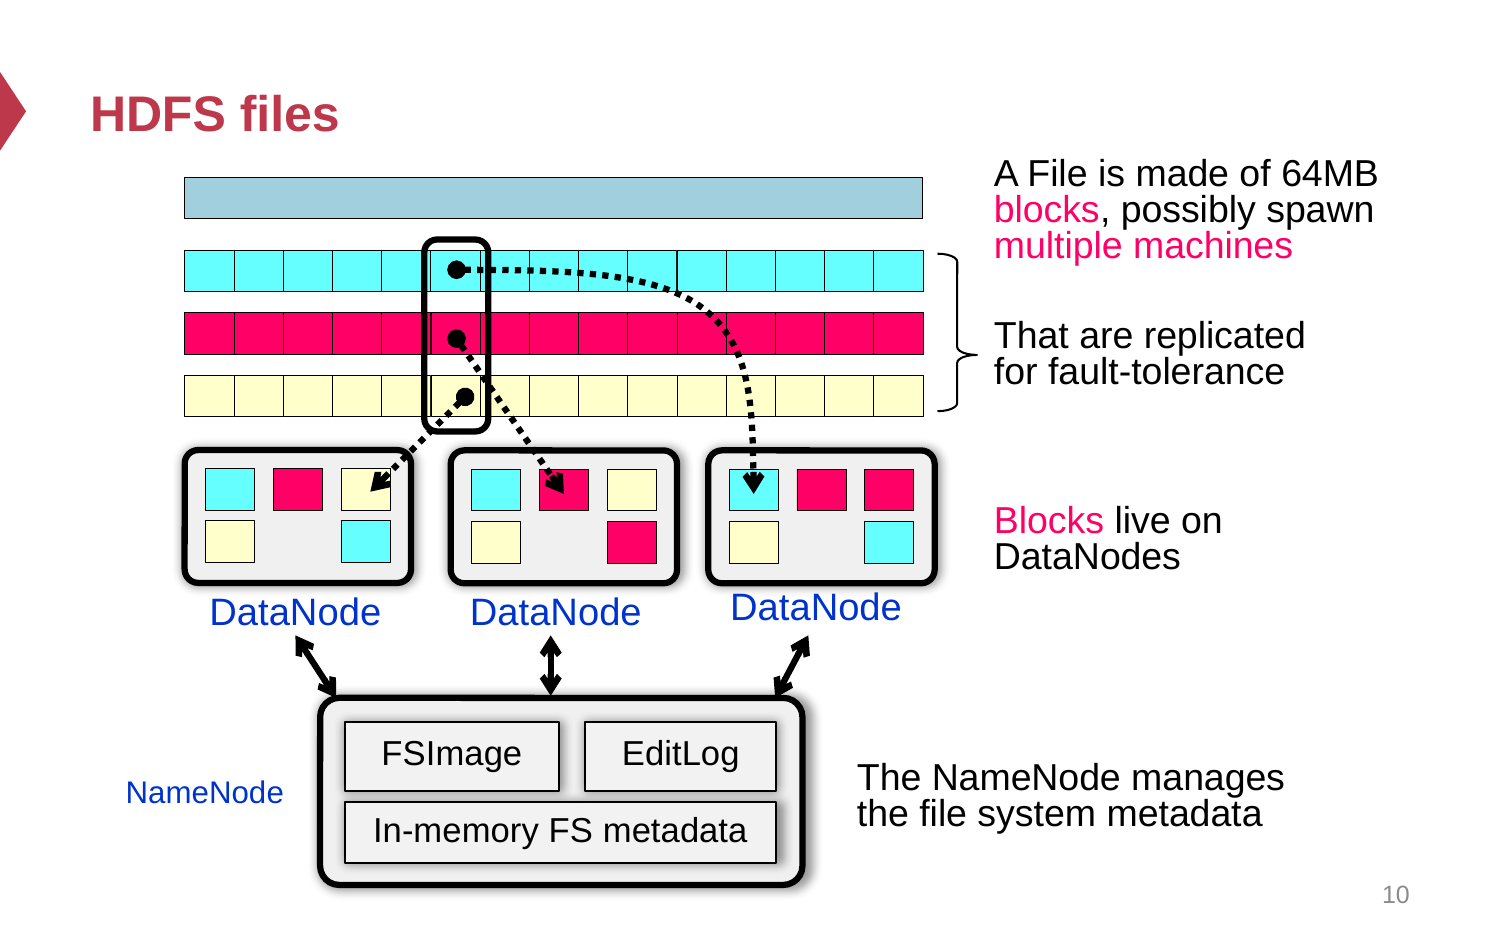

# HDFS files
A File is made of 64MB blocks, possibly spawn multiple machines

That are replicated for fault-tolerance

Blocks live on DataNodes
DataNode
DataNode
DataNode

FSImage
EditLog
In-memory FS metadata
The NameNode manages
the file system metadata
NameNode
10